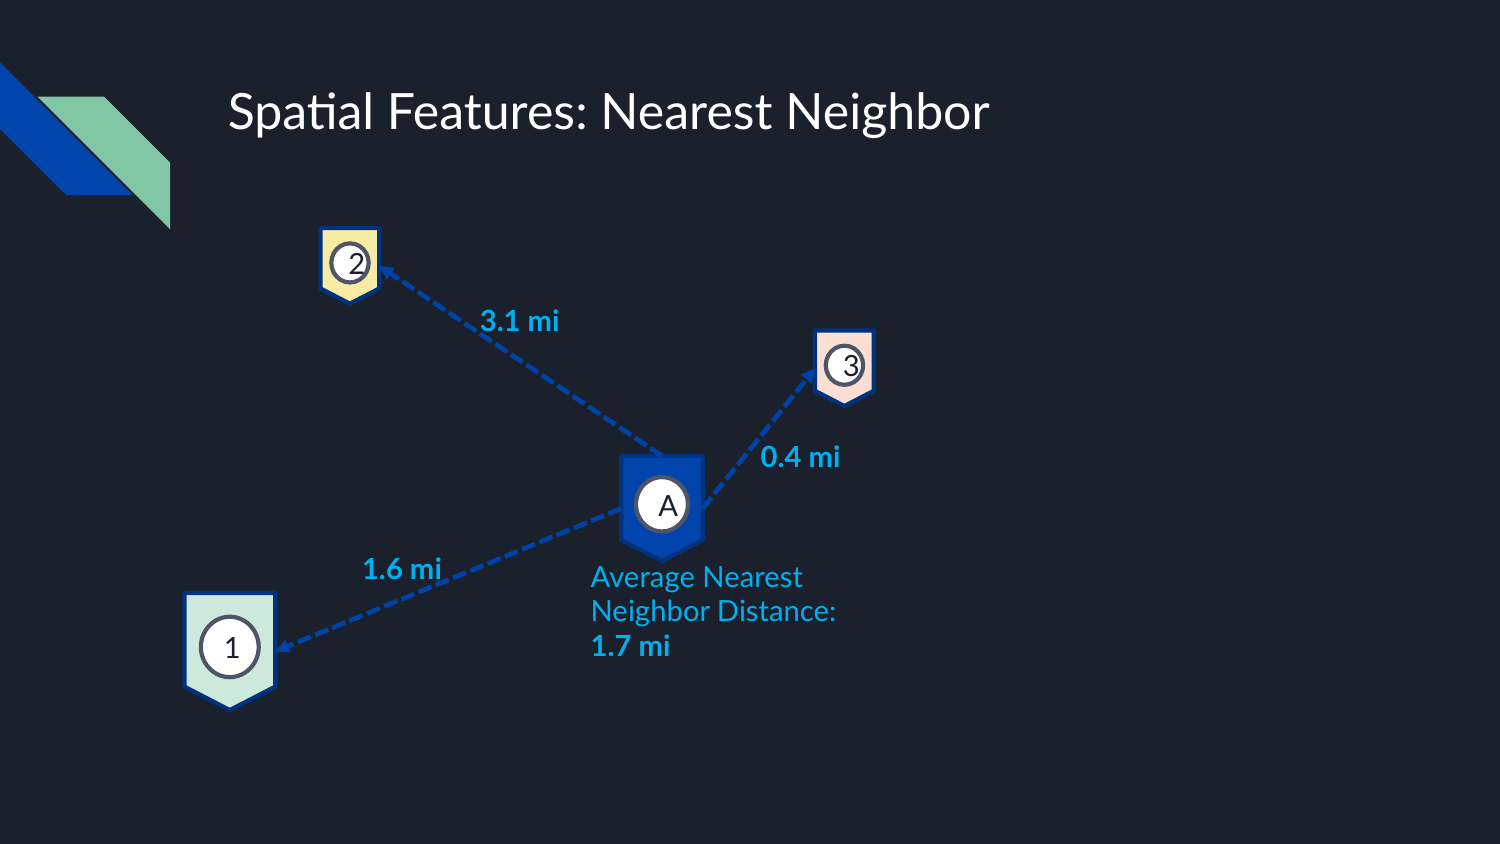

# Spatial Features: Nearest Neighbor

2
3.1 mi

3
0.4 mi

A
1.6 mi
Average Nearest Neighbor Distance: 1.7 mi

1